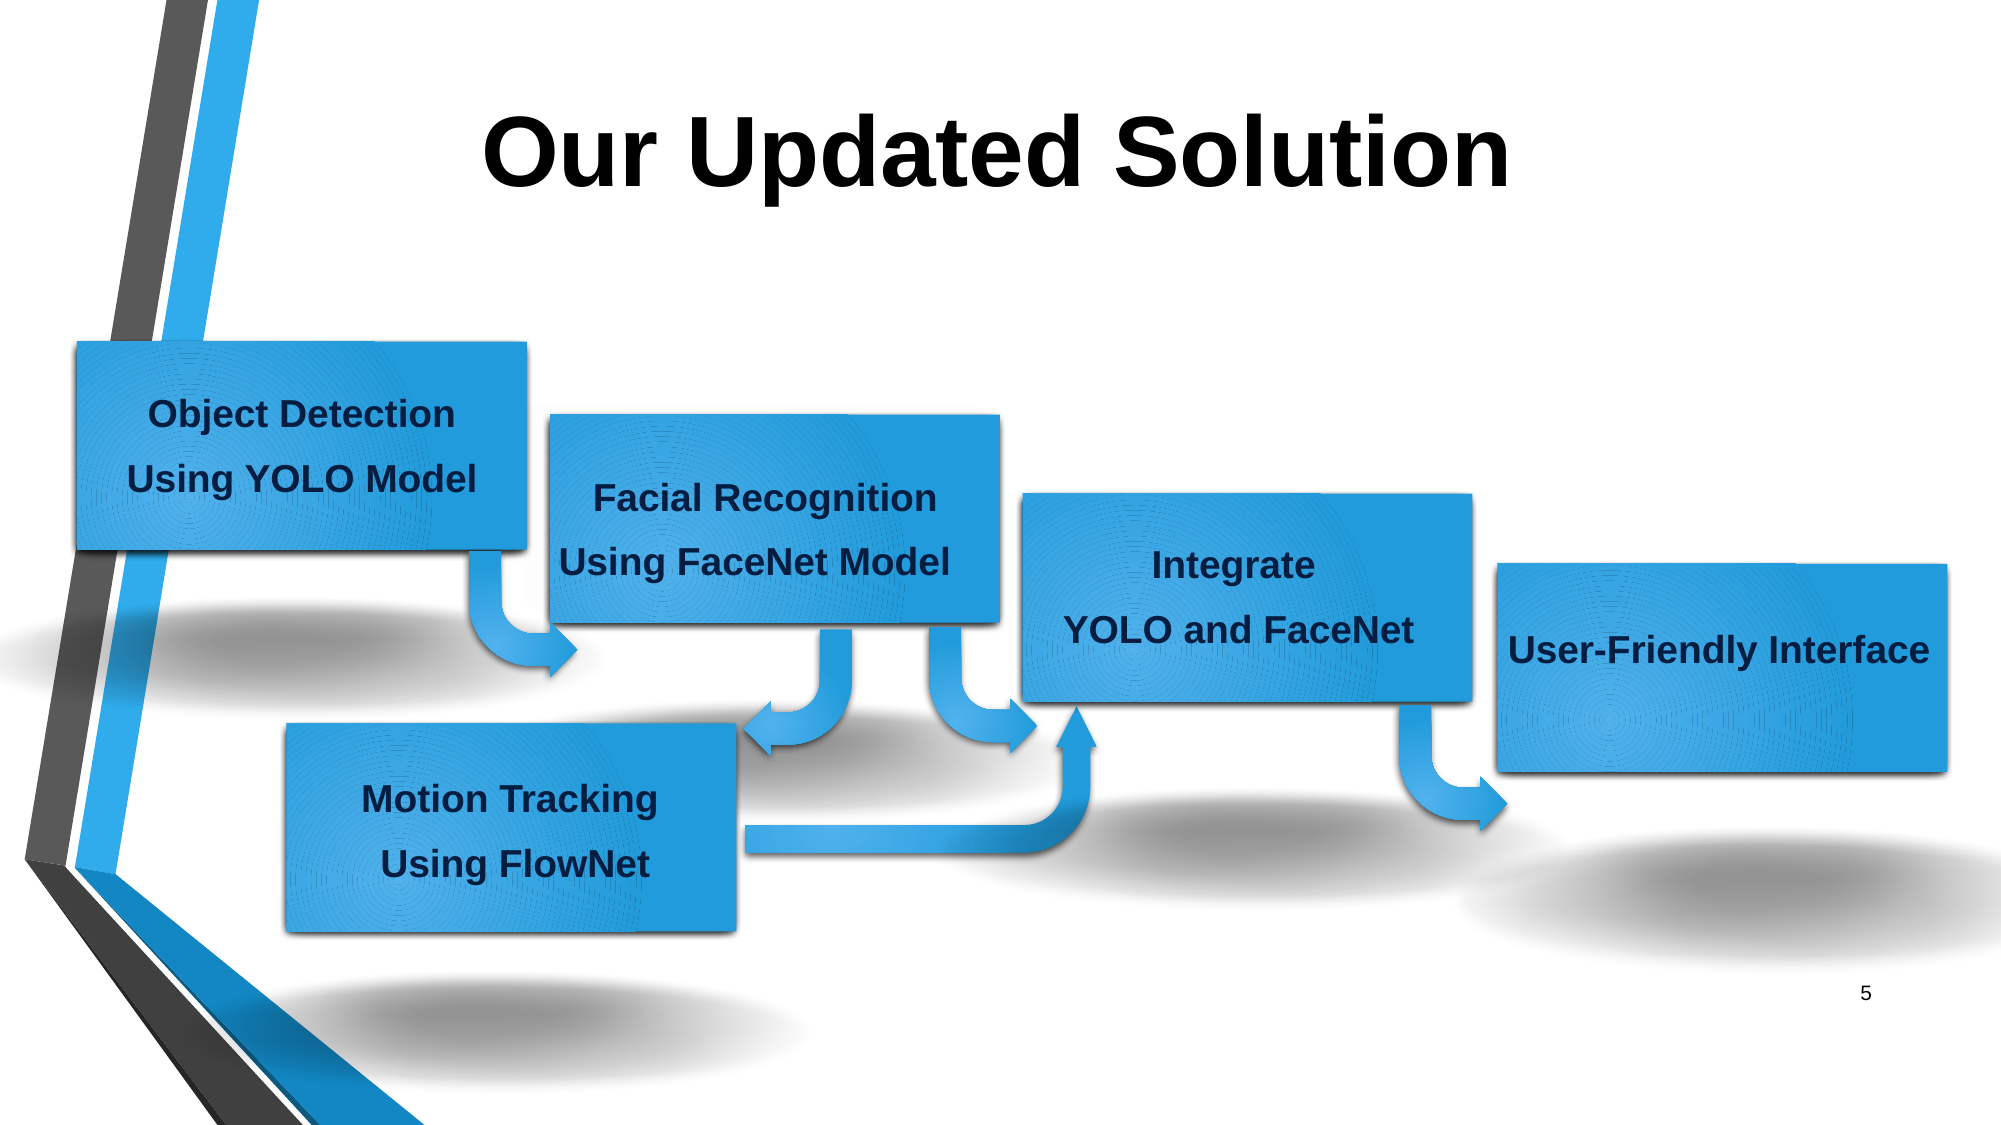

# Our Updated Solution

Object Detection
Using YOLO Model

Facial Recognition
Using FaceNet Model

Integrate
 YOLO and FaceNet

User-Friendly Interface

Motion Tracking
Using FlowNet

5
04